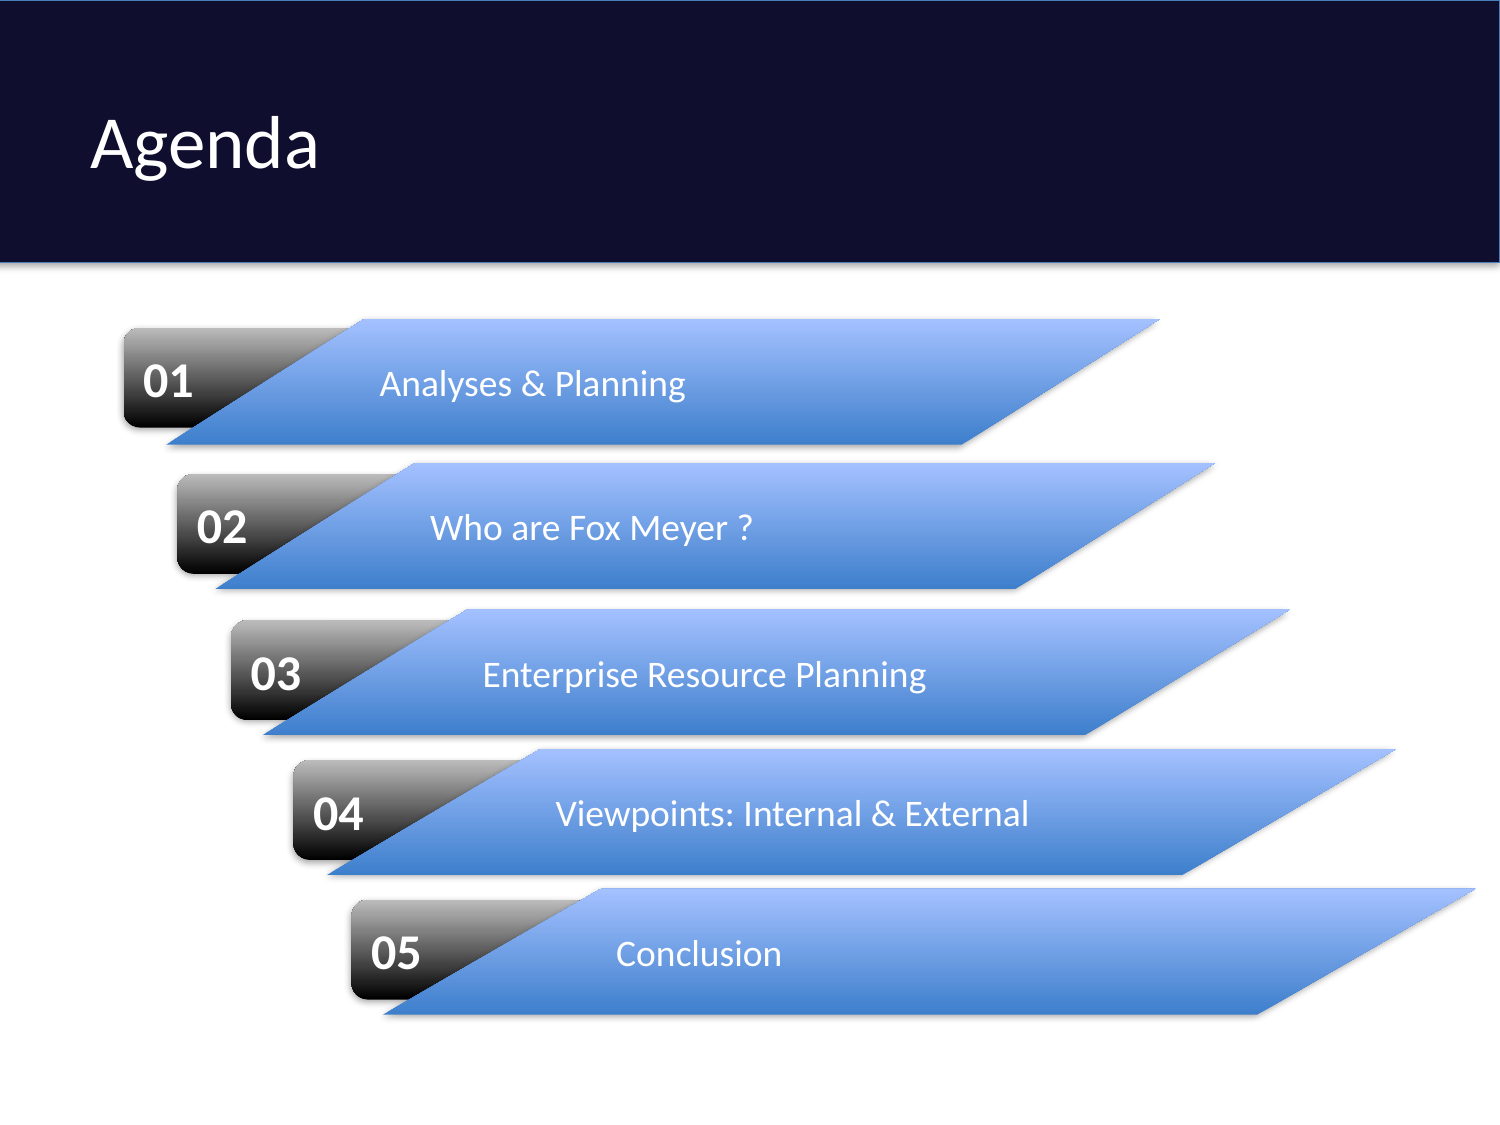

# Agenda
Analyses & Planning
01
Who are Fox Meyer ?
02
Enterprise Resource Planning
03
Viewpoints: Internal & External
04
Conclusion
05